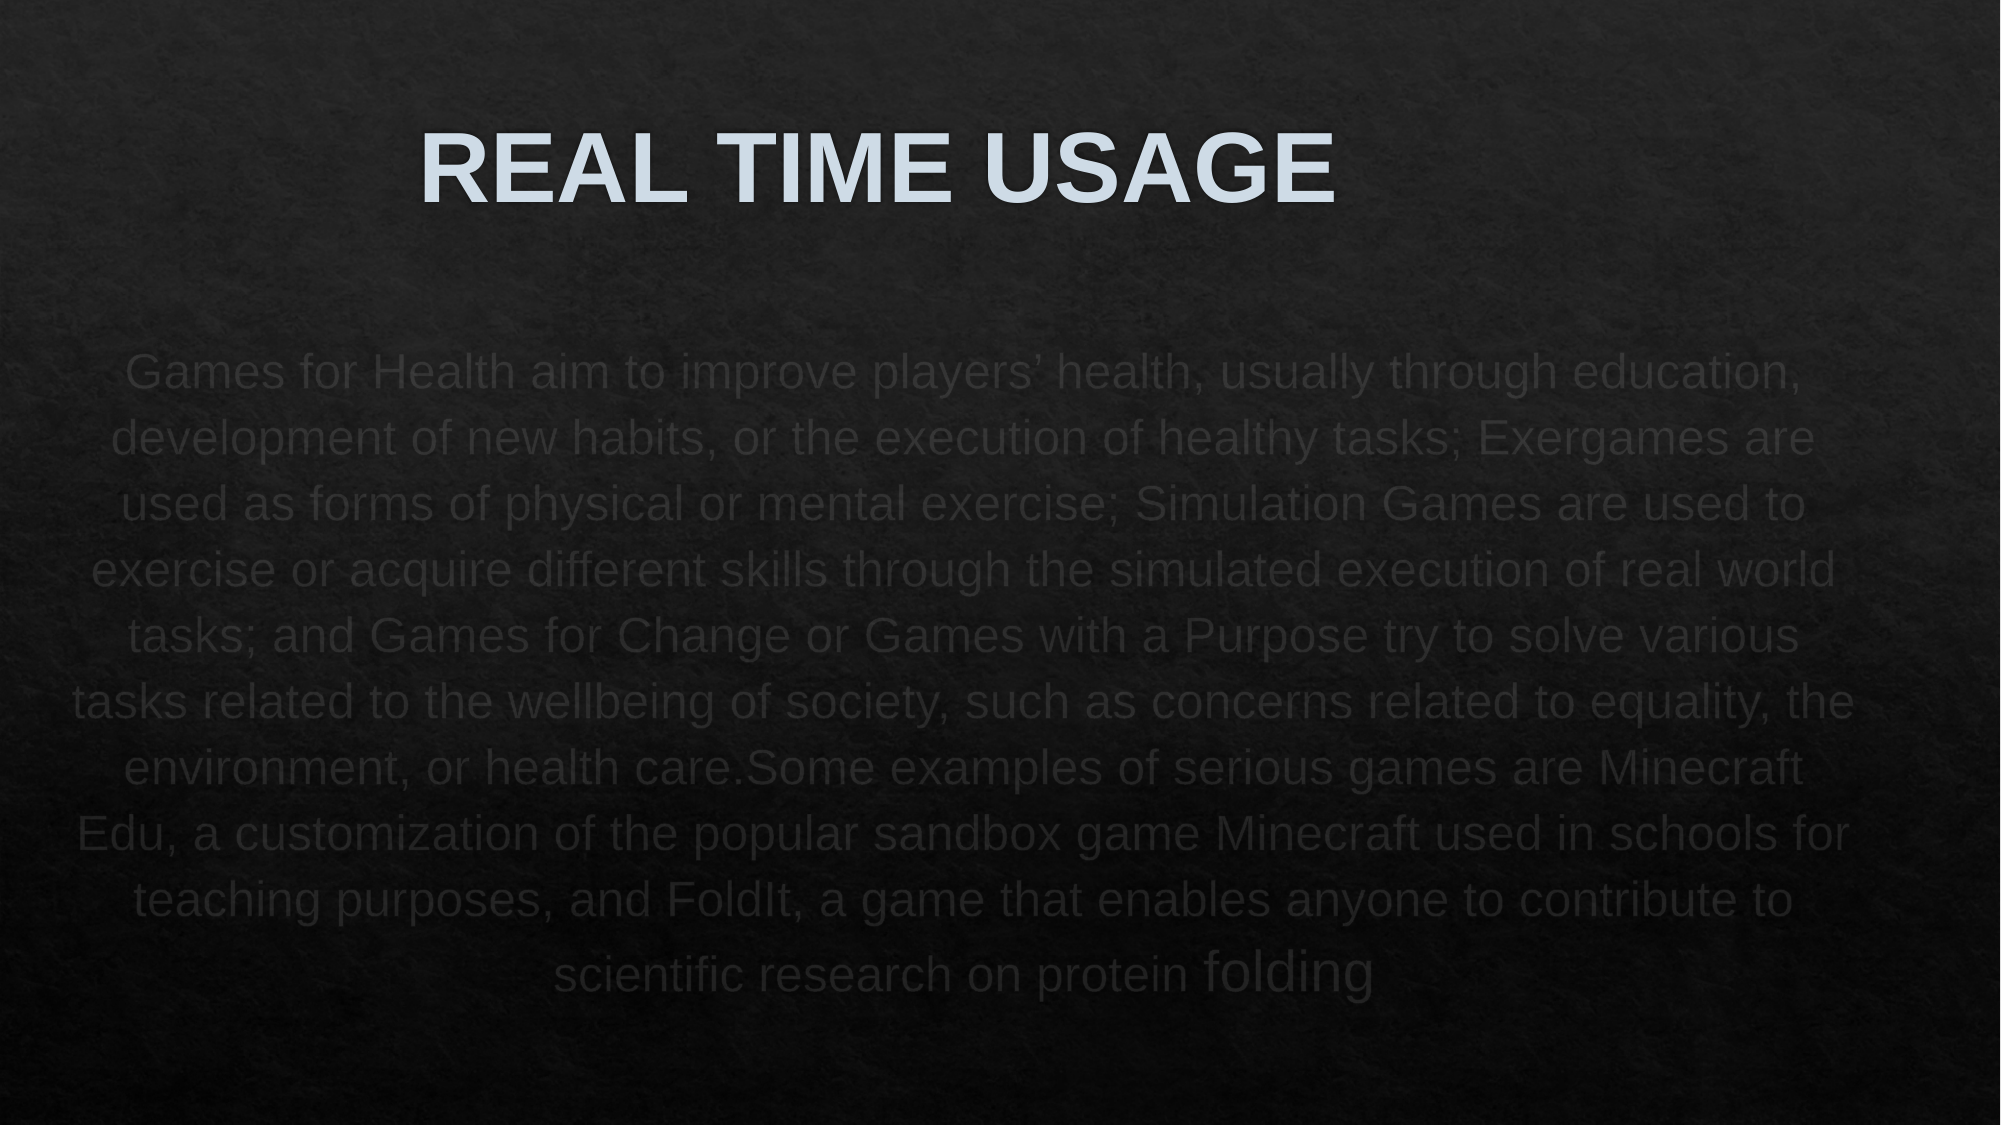

# REAL TIME USAGE
Games for Health aim to improve players’ health, usually through education, development of new habits, or the execution of healthy tasks; Exergames are used as forms of physical or mental exercise; Simulation Games are used to exercise or acquire different skills through the simulated execution of real world tasks; and Games for Change or Games with a Purpose try to solve various tasks related to the wellbeing of society, such as concerns related to equality, the environment, or health care.Some examples of serious games are Minecraft Edu, a customization of the popular sandbox game Minecraft used in schools for teaching purposes, and FoldIt, a game that enables anyone to contribute to scientific research on protein folding